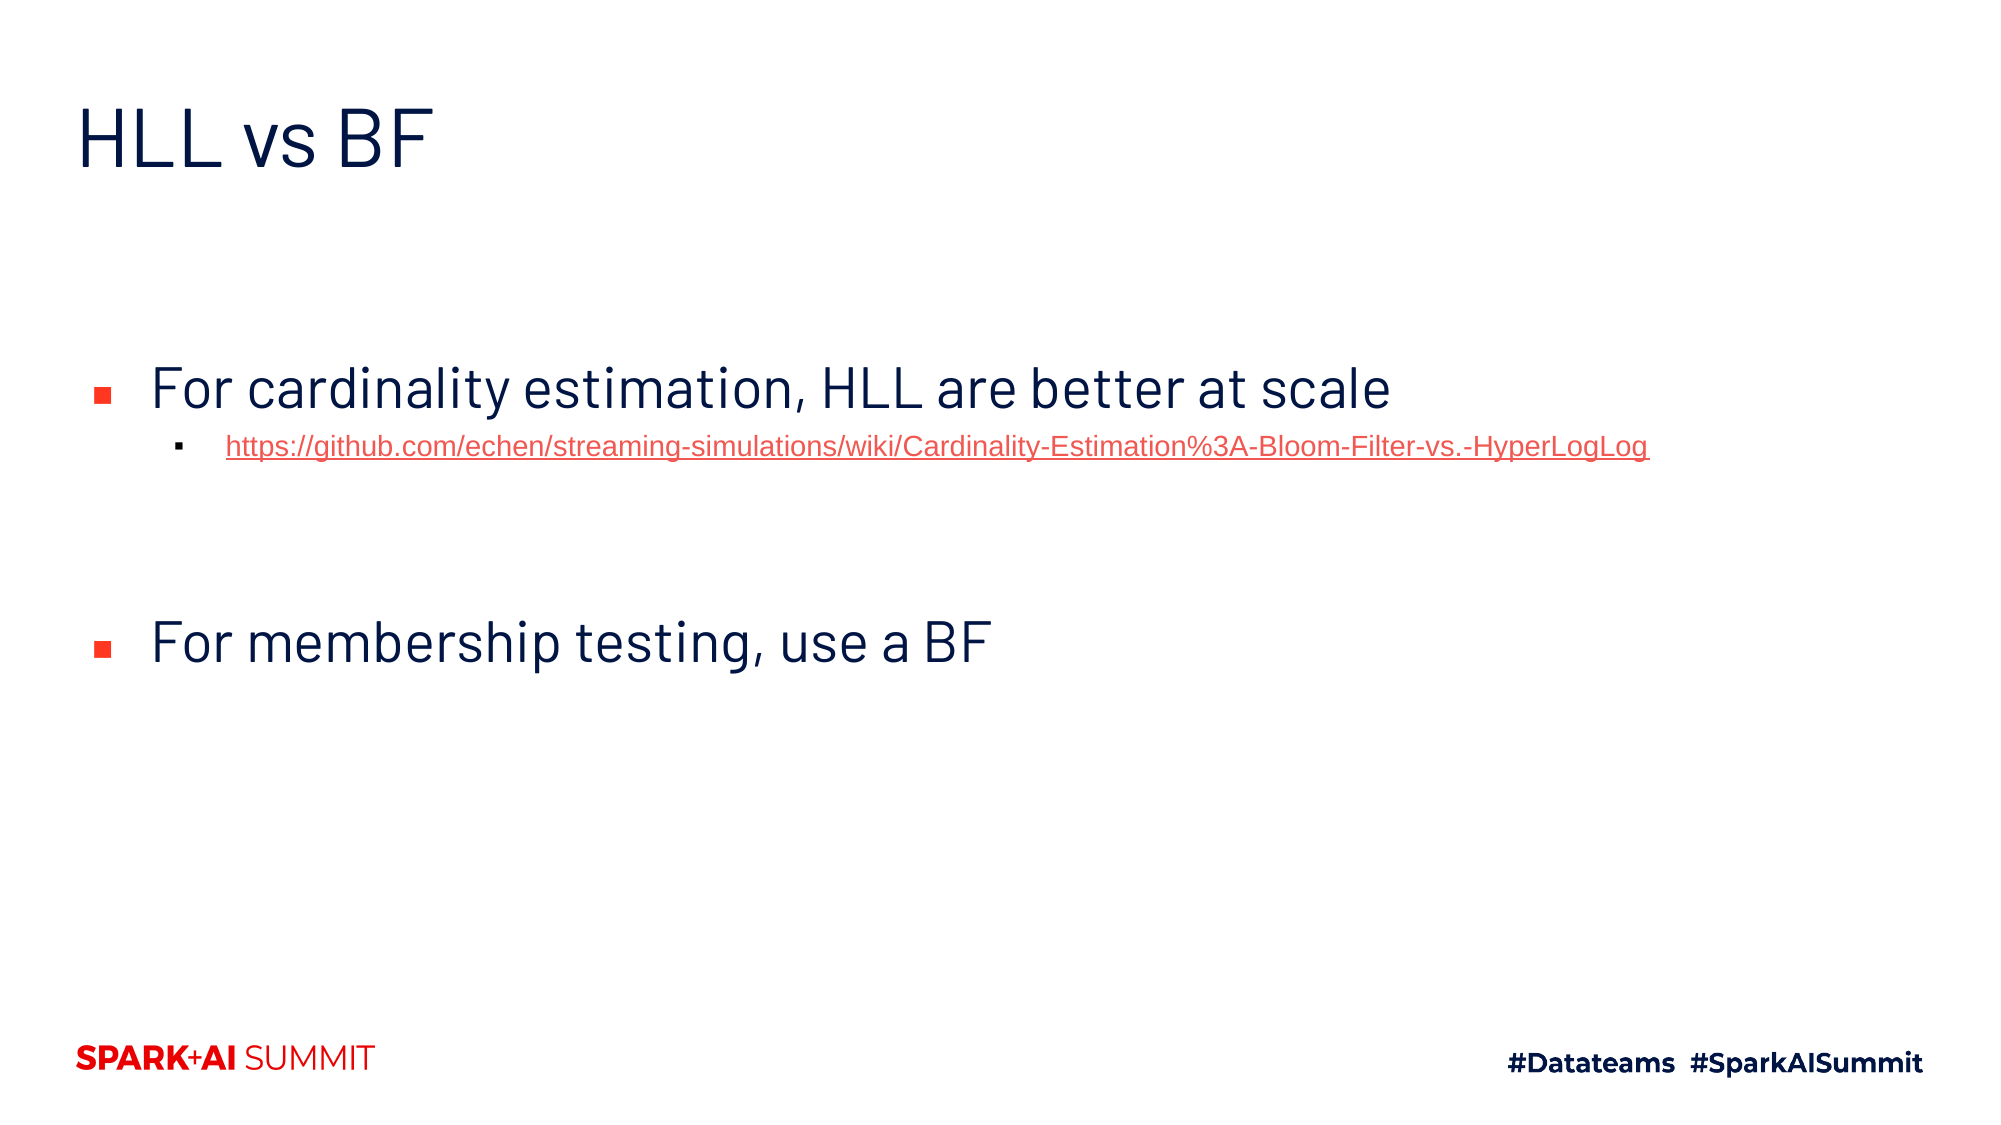

# HLL vs BF

For cardinality estimation, HLL are better at scale
https://github.com/echen/streaming-simulations/wiki/Cardinality-Estimation%3A-Bloom-Filter-vs.-HyperLogLog

For membership testing, use a BF